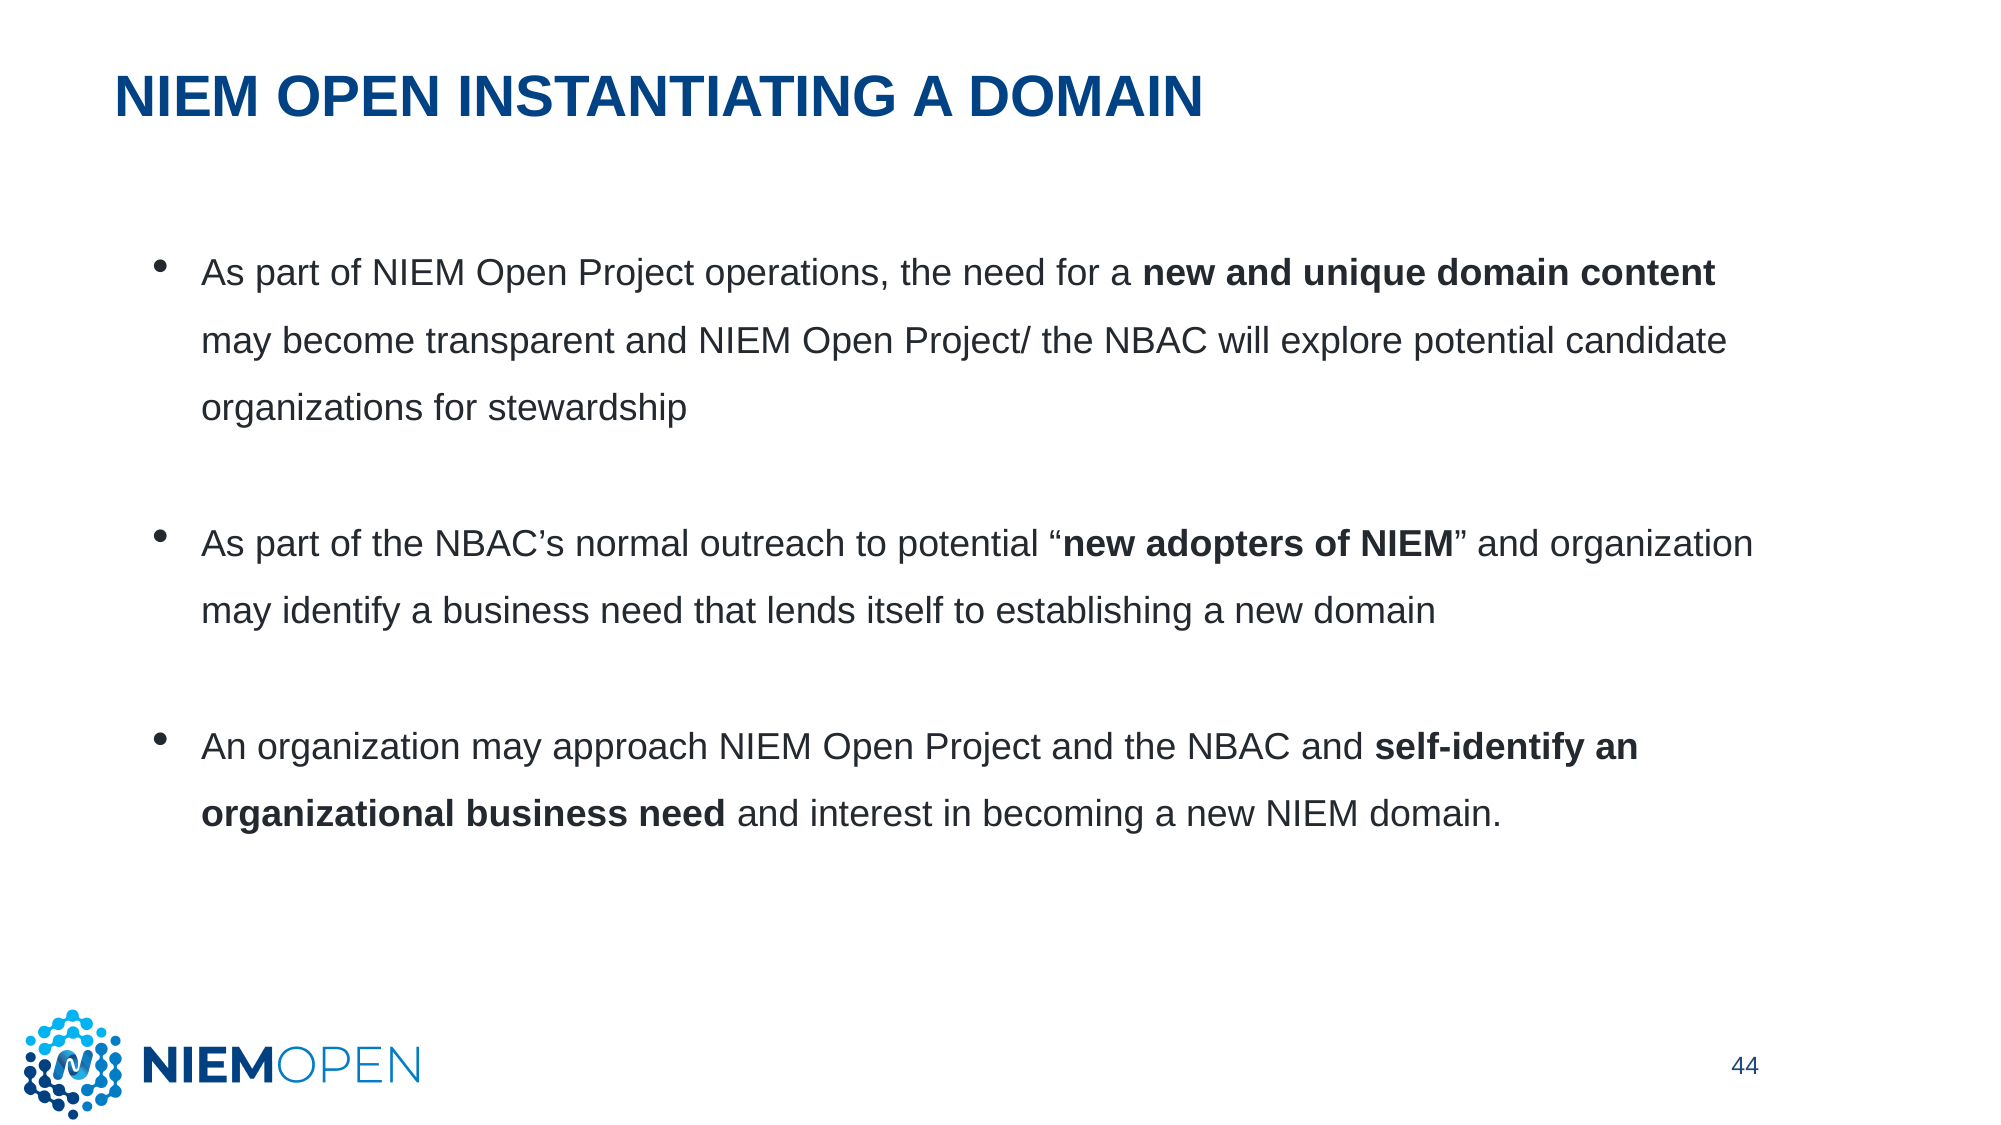

# NIEM OPEN Instantiating a Domain
As part of NIEM Open Project operations, the need for a new and unique domain content may become transparent and NIEM Open Project/ the NBAC will explore potential candidate organizations for stewardship

As part of the NBAC’s normal outreach to potential “new adopters of NIEM” and organization may identify a business need that lends itself to establishing a new domain

An organization may approach NIEM Open Project and the NBAC and self-identify an organizational business need and interest in becoming a new NIEM domain.

44